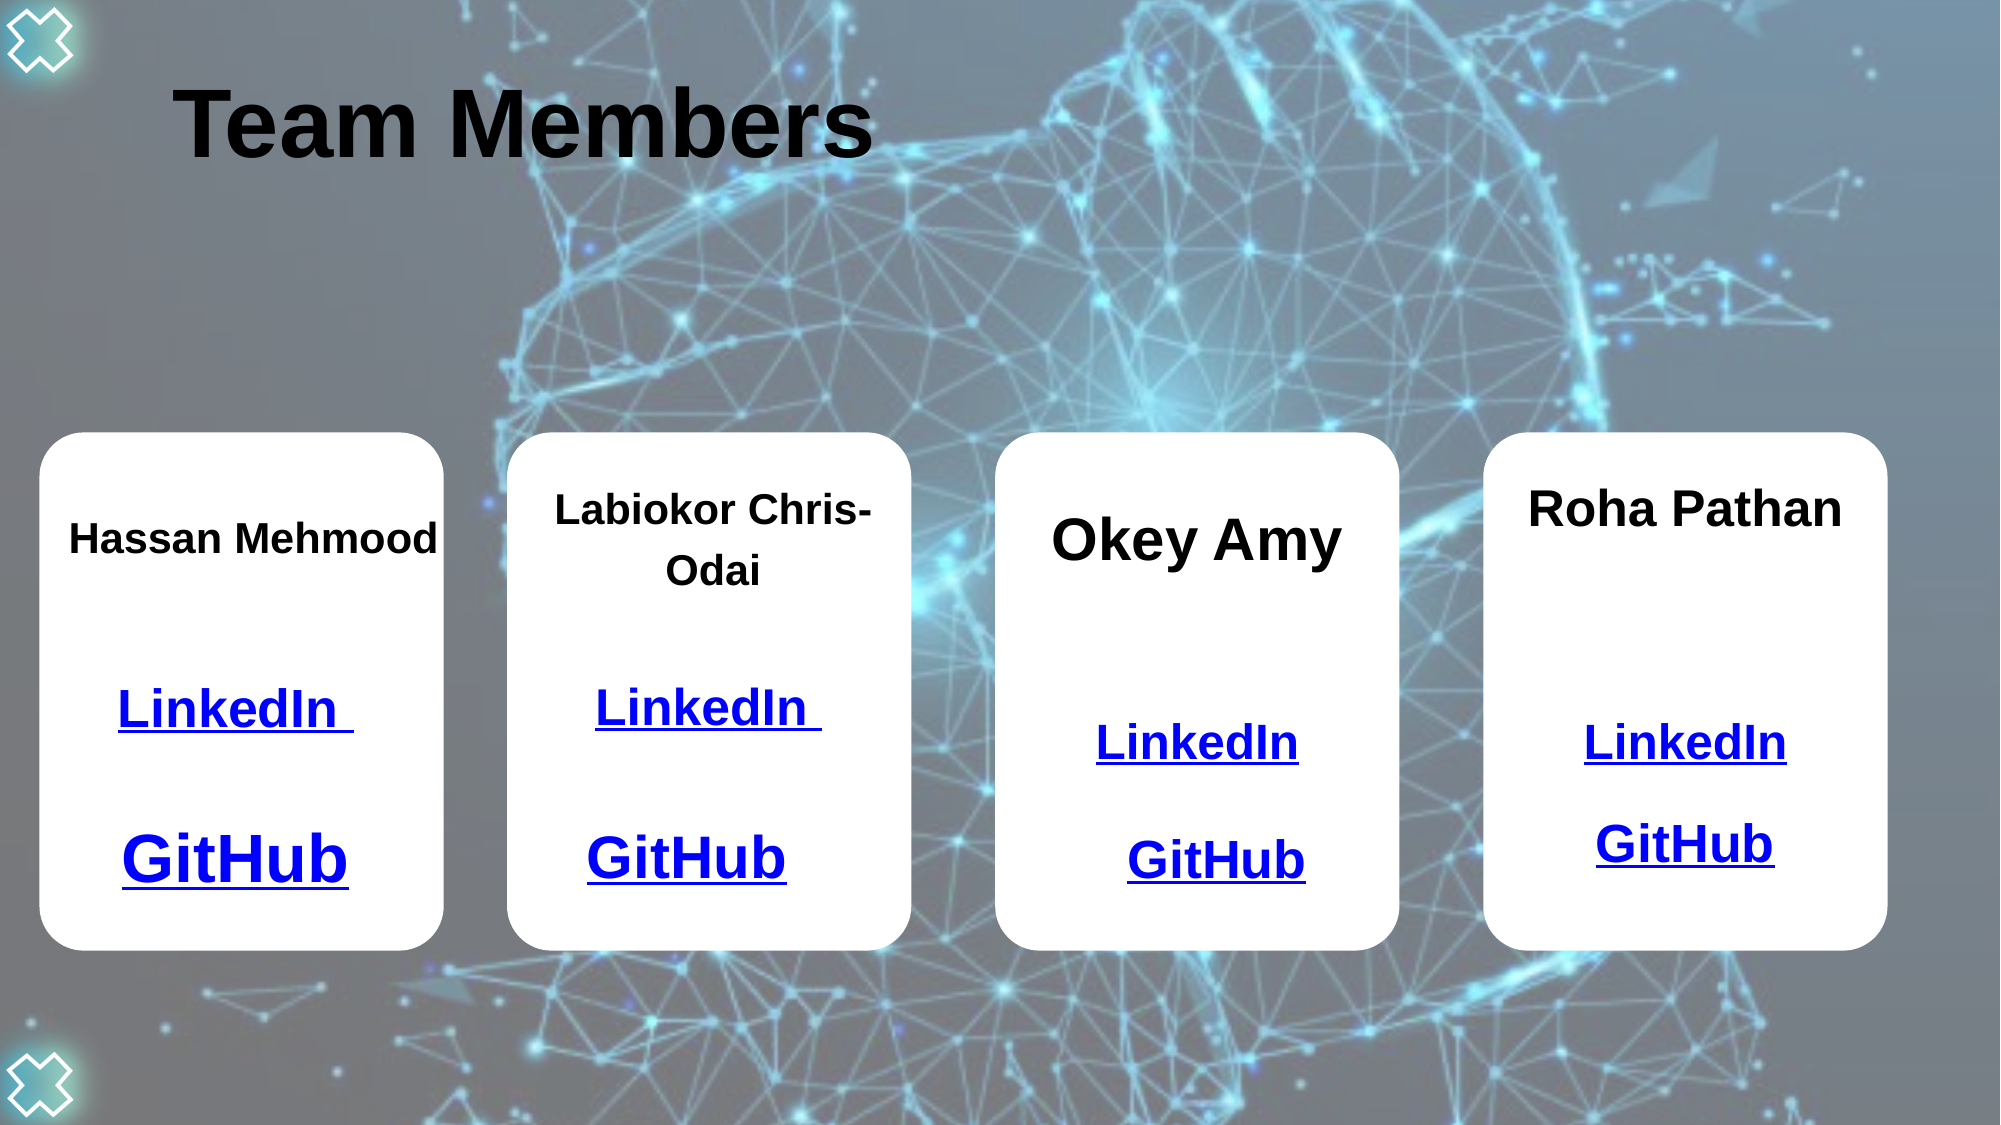

Team Members

L
Roha Pathan
Labiokor Chris-Odai
Okey Amy
Hassan Mehmood
LinkedIn
LinkedIn
LinkedIn
LinkedIn
GitHub
GitHub
GitHub
GitHub